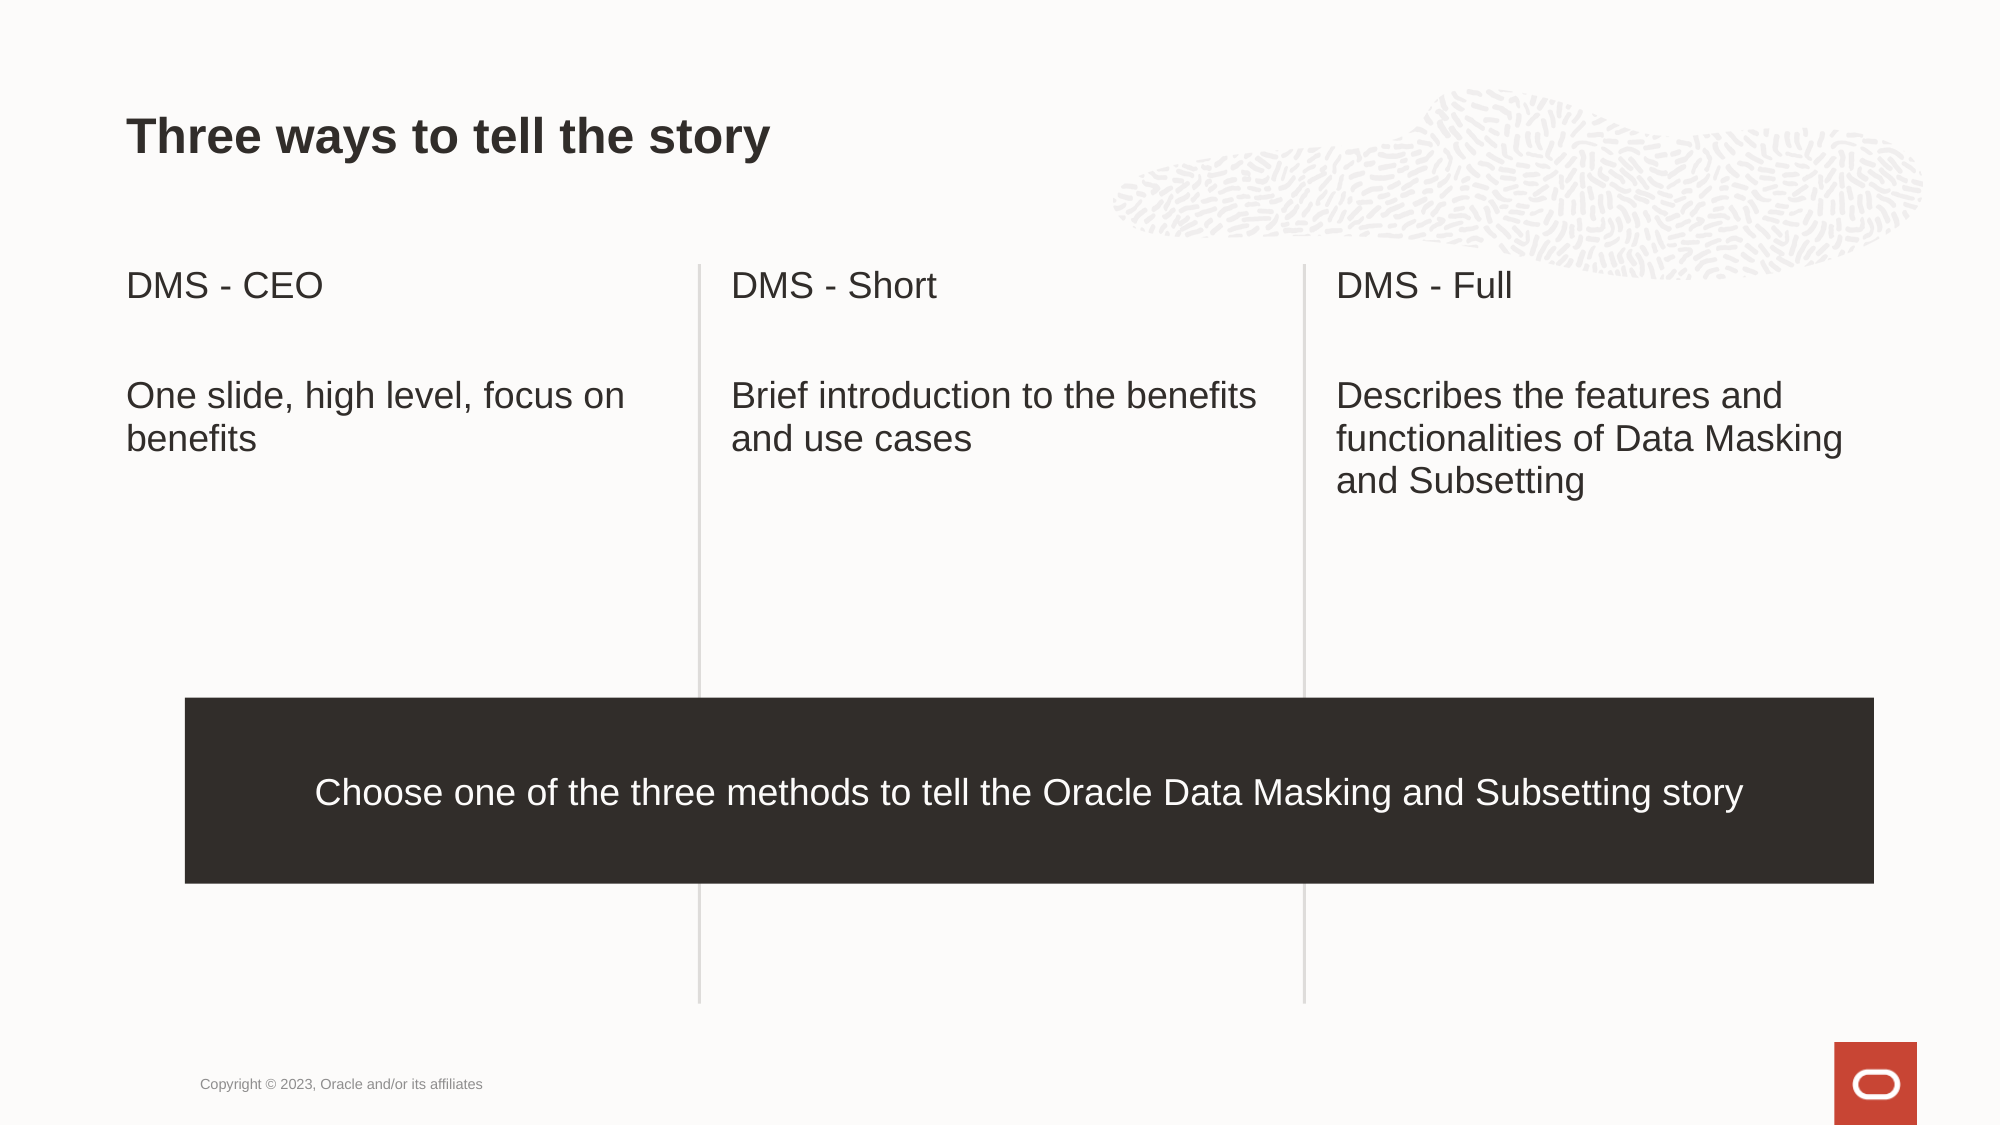

# Three ways to tell the story
DMS - CEO

One slide, high level, focus on benefits
DMS - Short

Brief introduction to the benefits and use cases
DMS - Full

Describes the features and functionalities of Data Masking and Subsetting
Choose one of the three methods to tell the Oracle Data Masking and Subsetting story
Copyright © 2023, Oracle and/or its affiliates